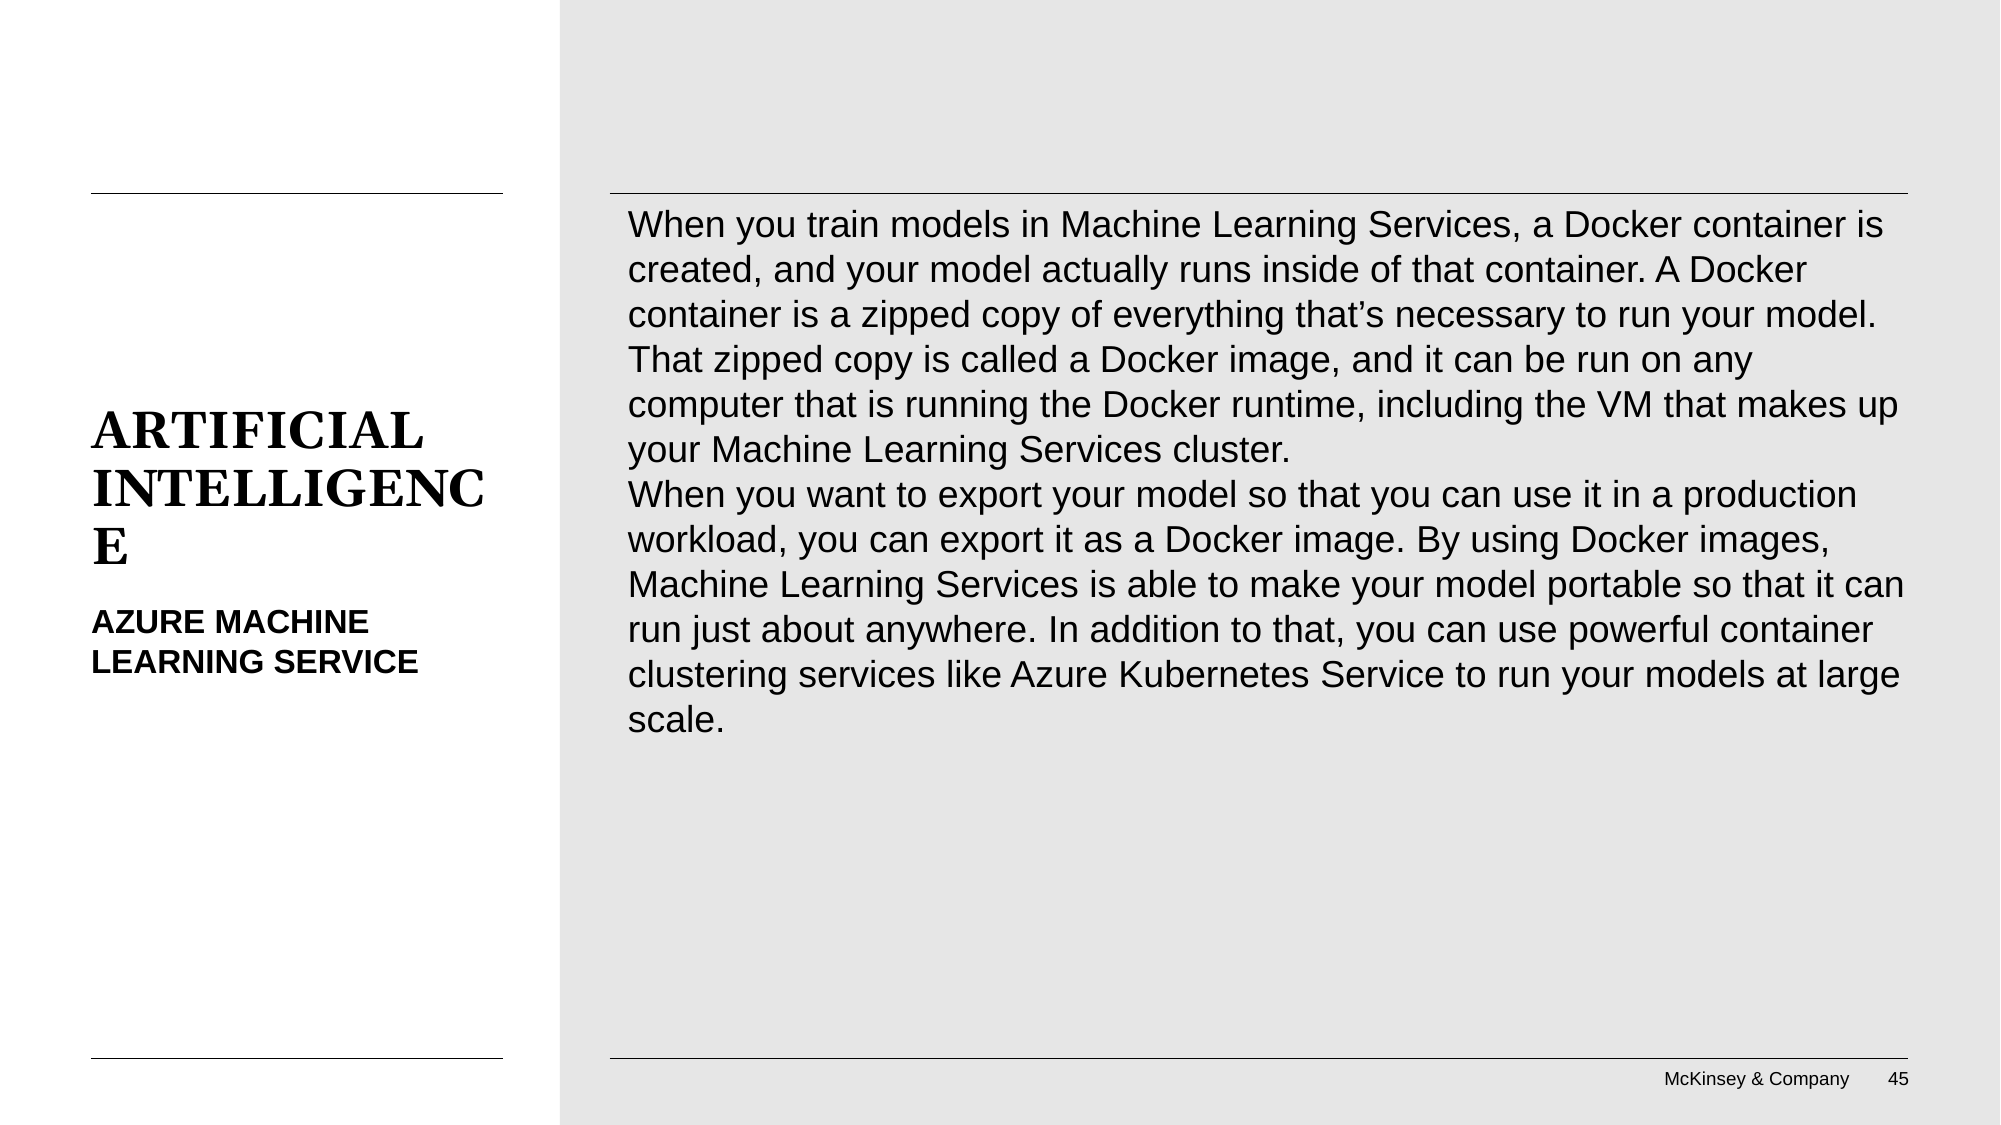

When you train models in Machine Learning Services, a Docker container is created, and your model actually runs inside of that container. A Docker container is a zipped copy of everything that’s necessary to run your model. That zipped copy is called a Docker image, and it can be run on any computer that is running the Docker runtime, including the VM that makes up your Machine Learning Services cluster.
When you want to export your model so that you can use it in a production workload, you can export it as a Docker image. By using Docker images, Machine Learning Services is able to make your model portable so that it can run just about anywhere. In addition to that, you can use powerful container clustering services like Azure Kubernetes Service to run your models at large scale.

# Artificial Intelligence
Azure Machine Learning Service